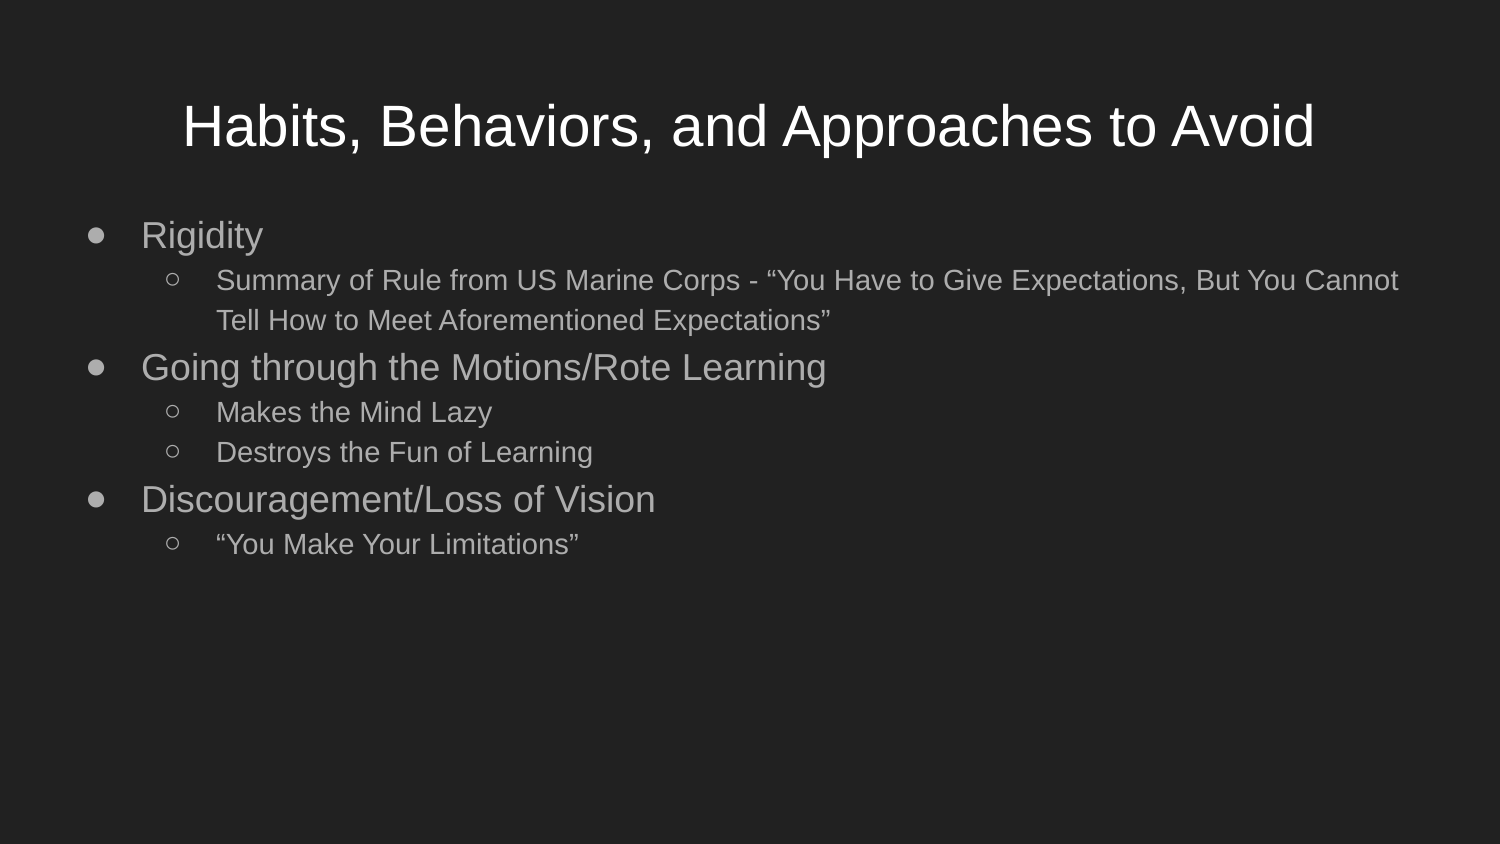

# Habits, Behaviors, and Approaches to Avoid
Rigidity
Summary of Rule from US Marine Corps - “You Have to Give Expectations, But You Cannot Tell How to Meet Aforementioned Expectations”
Going through the Motions/Rote Learning
Makes the Mind Lazy
Destroys the Fun of Learning
Discouragement/Loss of Vision
“You Make Your Limitations”